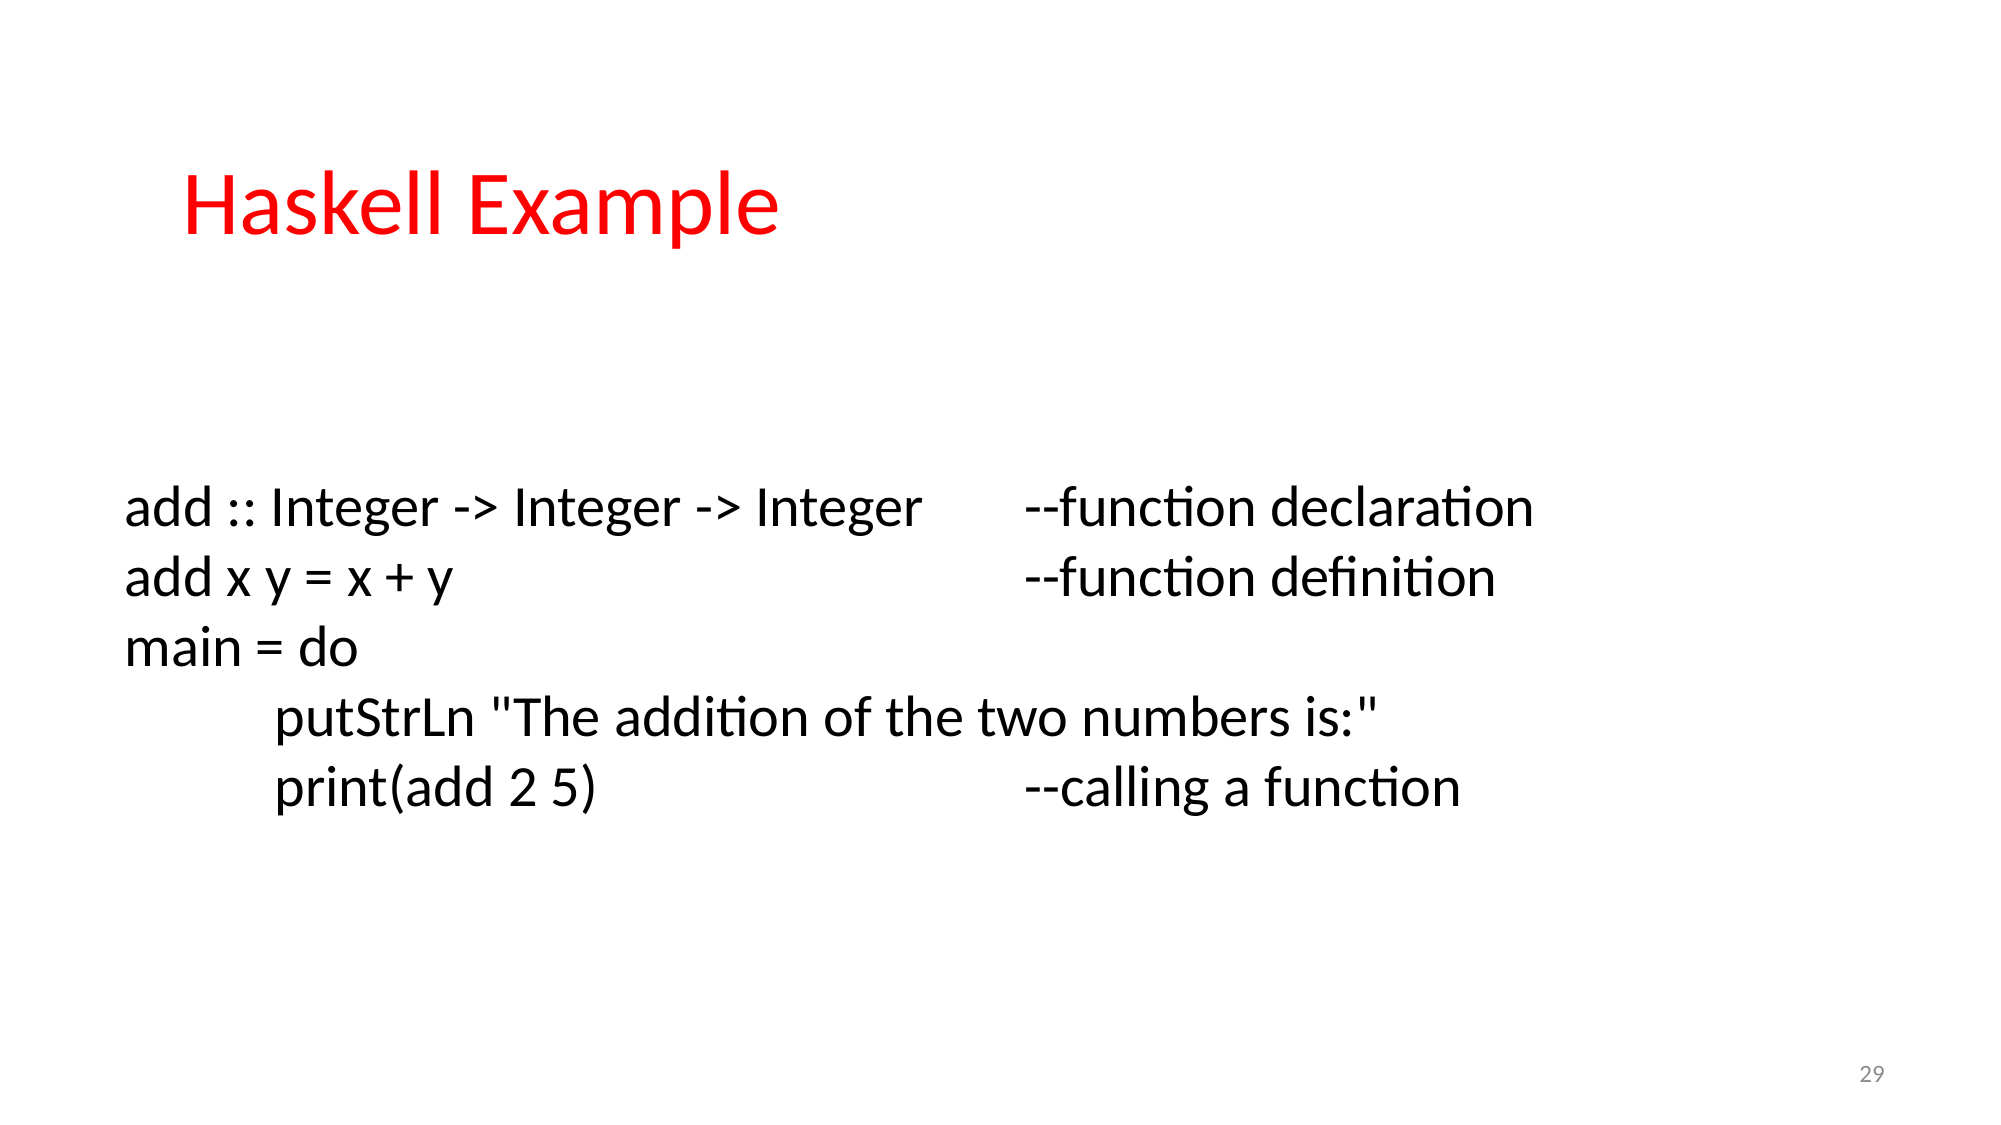

Haskell Example
add :: Integer -> Integer -> Integer 	--function declaration
add x y = x + y 				--function definition
main = do
	putStrLn "The addition of the two numbers is:"
	print(add 2 5) 			--calling a function
29